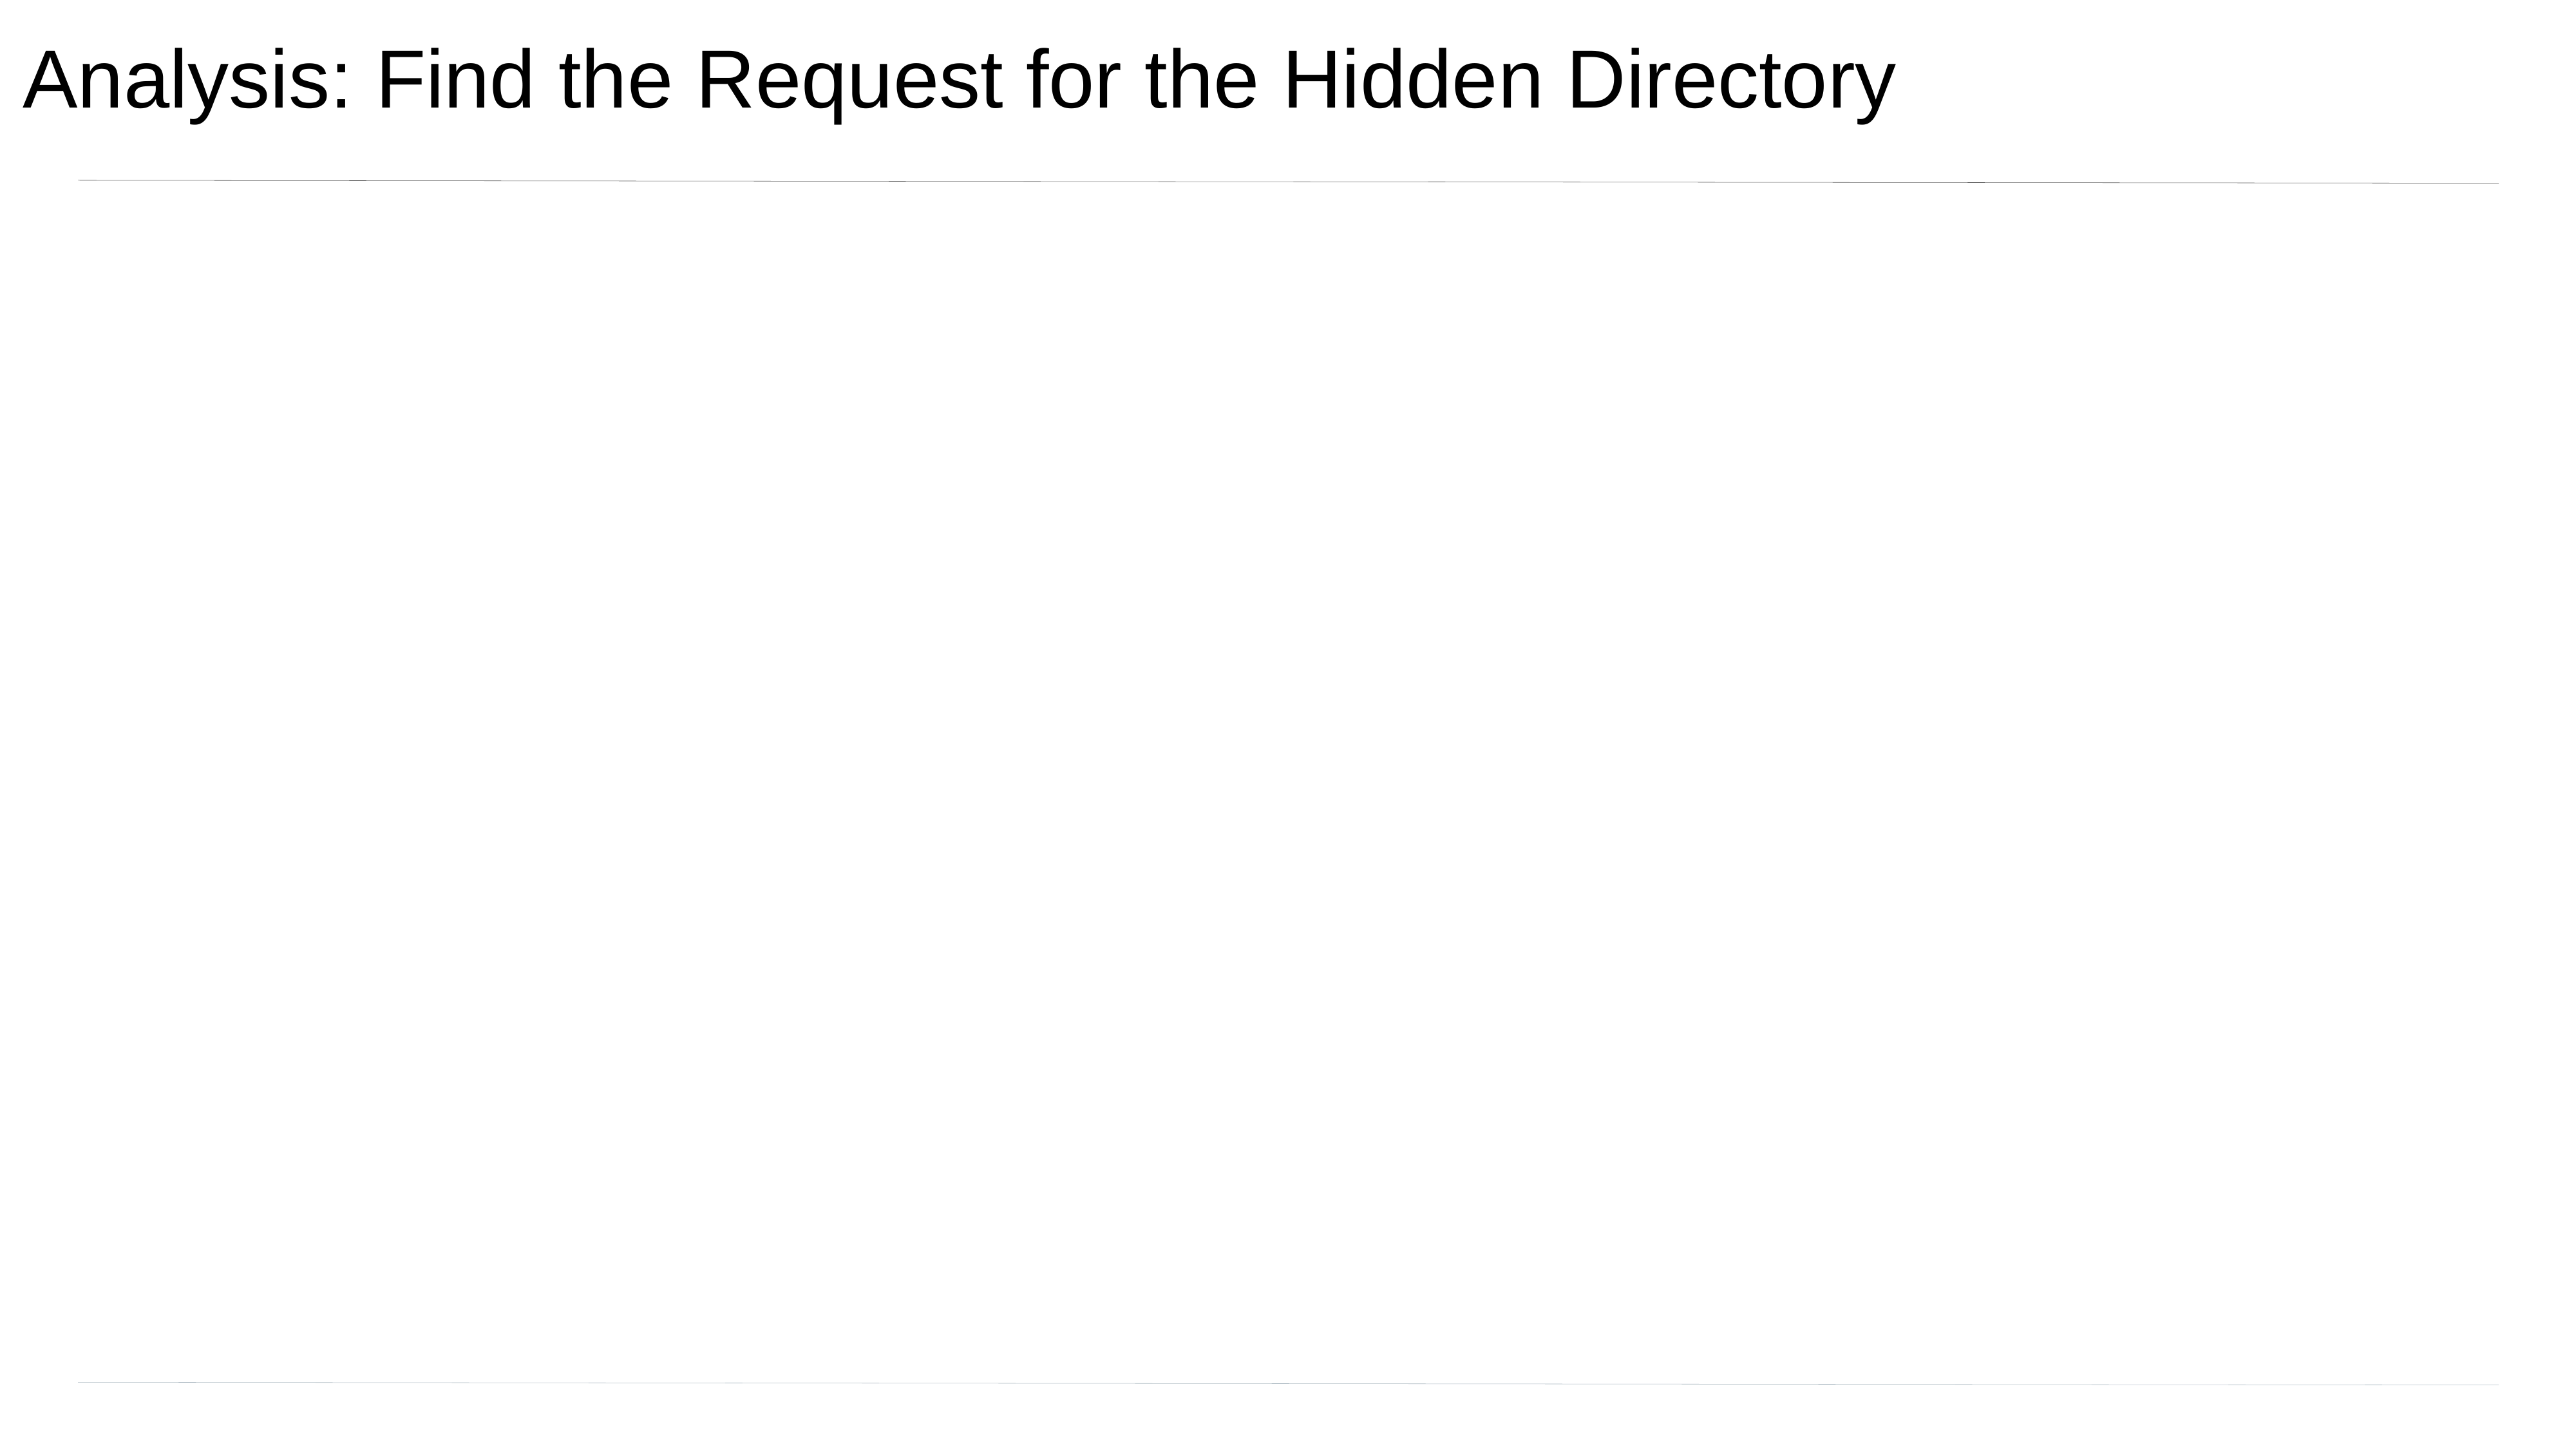

# Analysis: Find the Request for the Hidden Directory

13